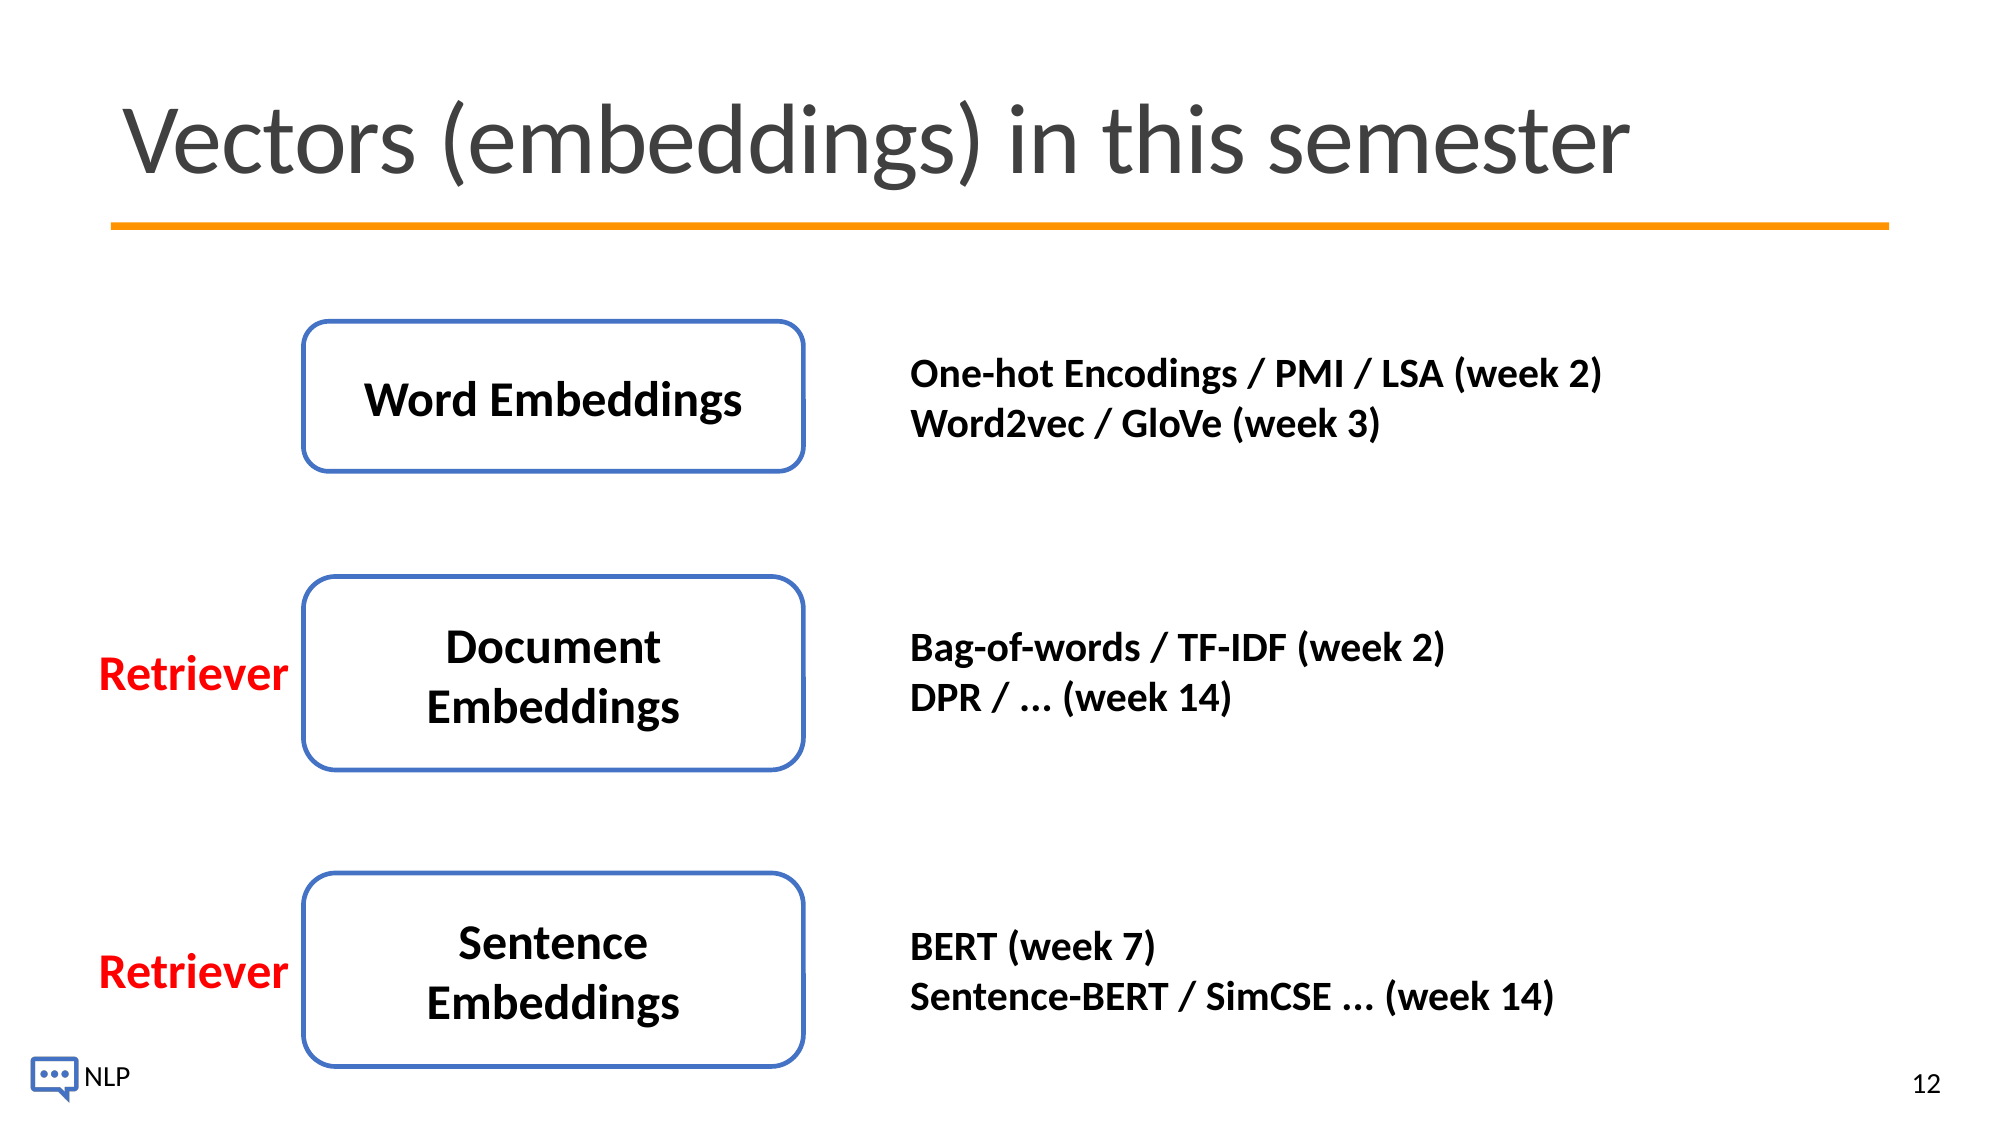

# Vectors (embeddings) in this semester
Word Embeddings
One-hot Encodings / PMI / LSA (week 2)
Word2vec / GloVe (week 3)
Document Embeddings
Bag-of-words / TF-IDF (week 2)
DPR / ... (week 14)
Retriever
Sentence
Embeddings
BERT (week 7)
Sentence-BERT / SimCSE ... (week 14)
Retriever
12